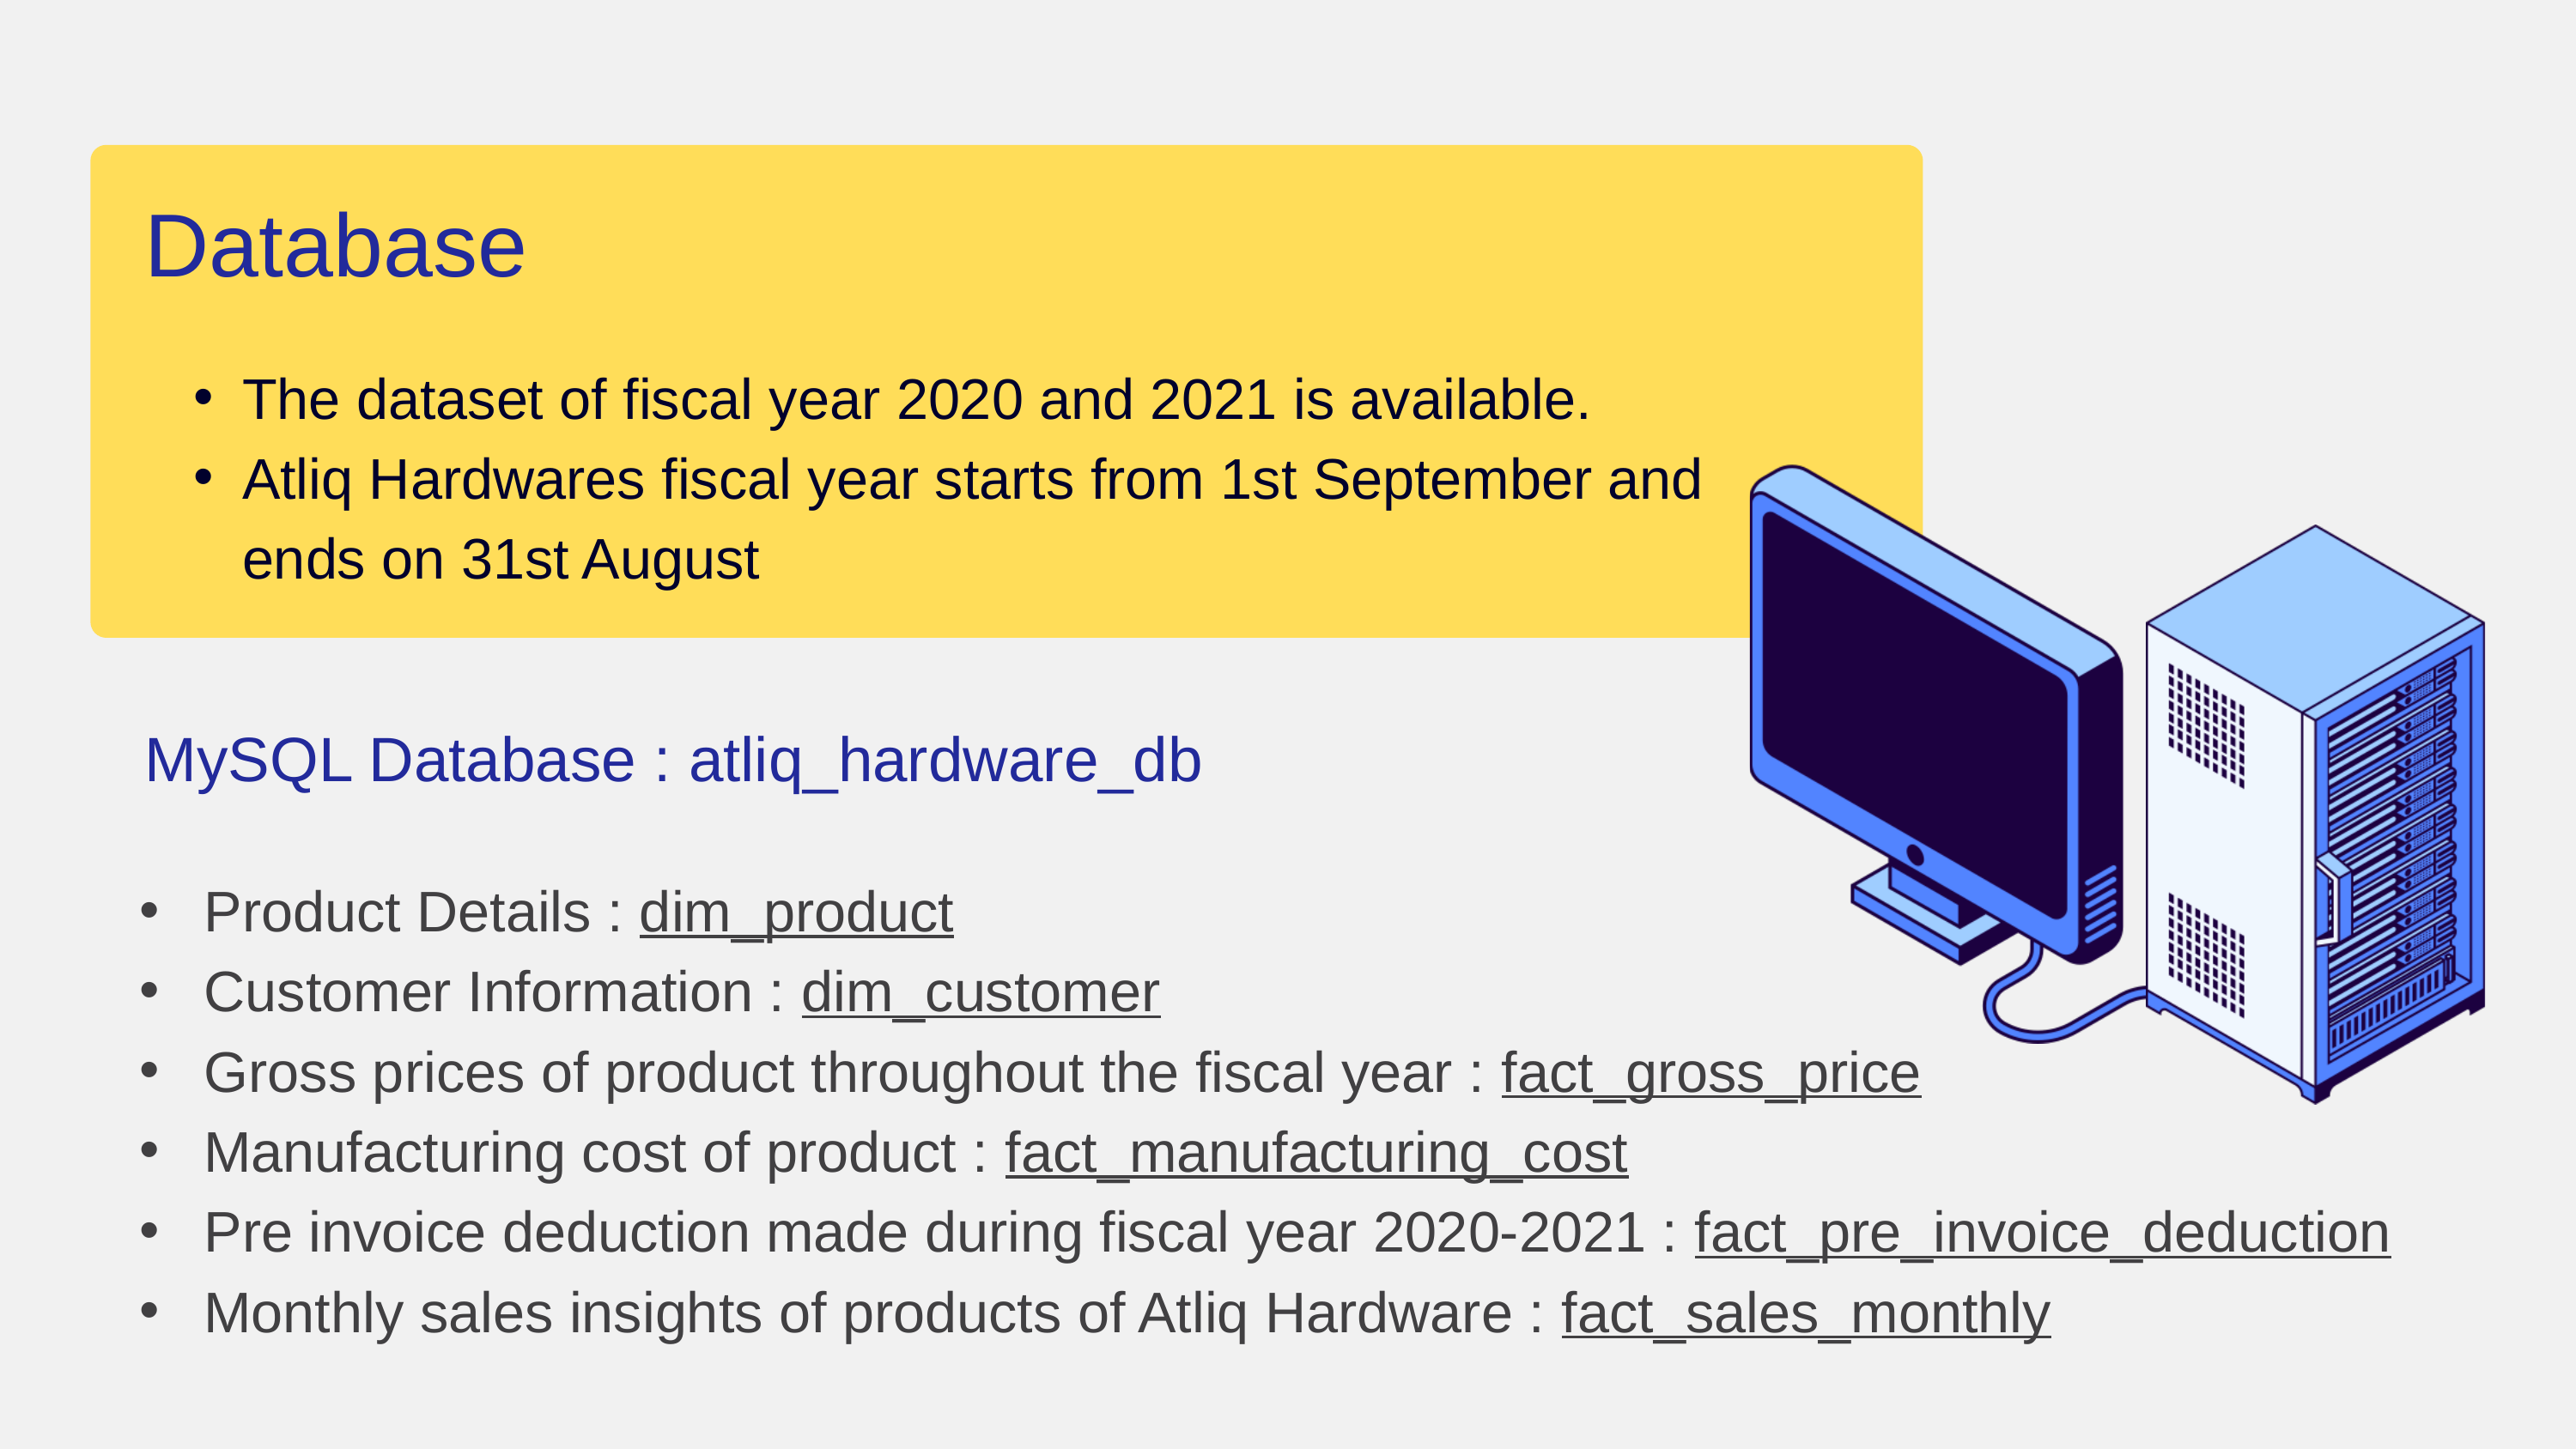

Database
The dataset of fiscal year 2020 and 2021 is available.
Atliq Hardwares fiscal year starts from 1st September and ends on 31st August

MySQL Database : atliq_hardware_db
 Product Details : dim_product
 Customer Information : dim_customer
 Gross prices of product throughout the fiscal year : fact_gross_price
 Manufacturing cost of product : fact_manufacturing_cost
 Pre invoice deduction made during fiscal year 2020-2021 : fact_pre_invoice_deduction
 Monthly sales insights of products of Atliq Hardware : fact_sales_monthly